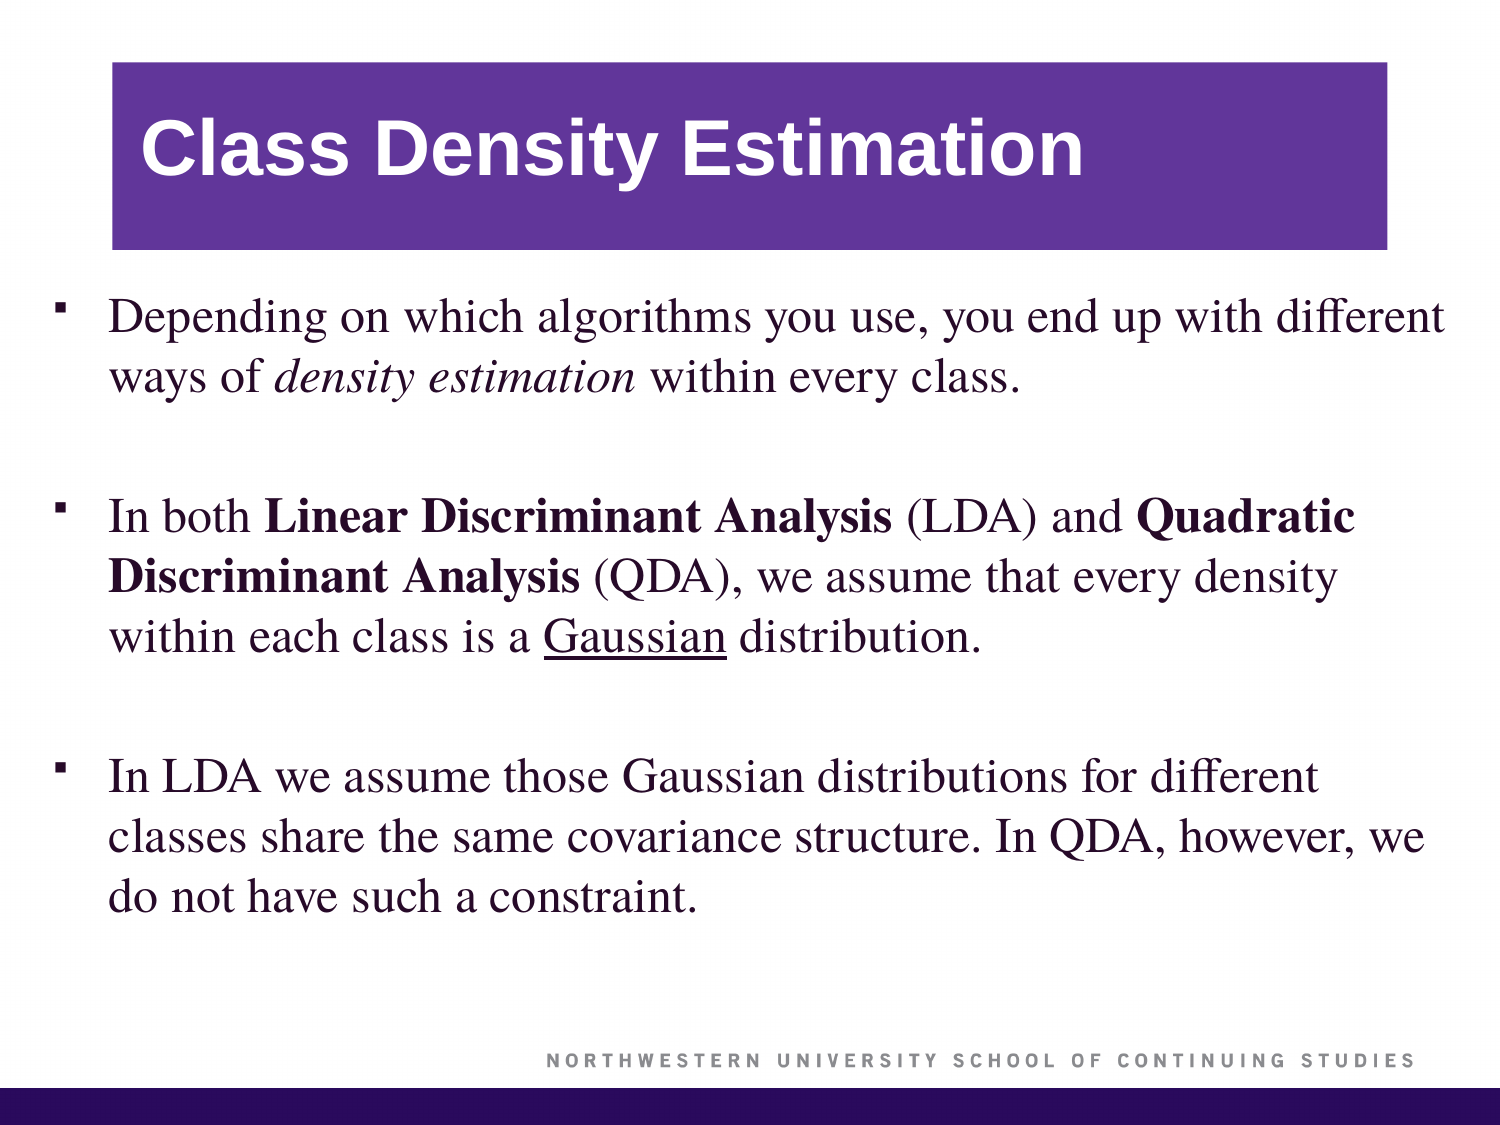

# Class Density Estimation
Depending on which algorithms you use, you end up with different ways of density estimation within every class.

In both Linear Discriminant Analysis (LDA) and Quadratic Discriminant Analysis (QDA), we assume that every density within each class is a Gaussian distribution.

In LDA we assume those Gaussian distributions for different classes share the same covariance structure. In QDA, however, we do not have such a constraint.